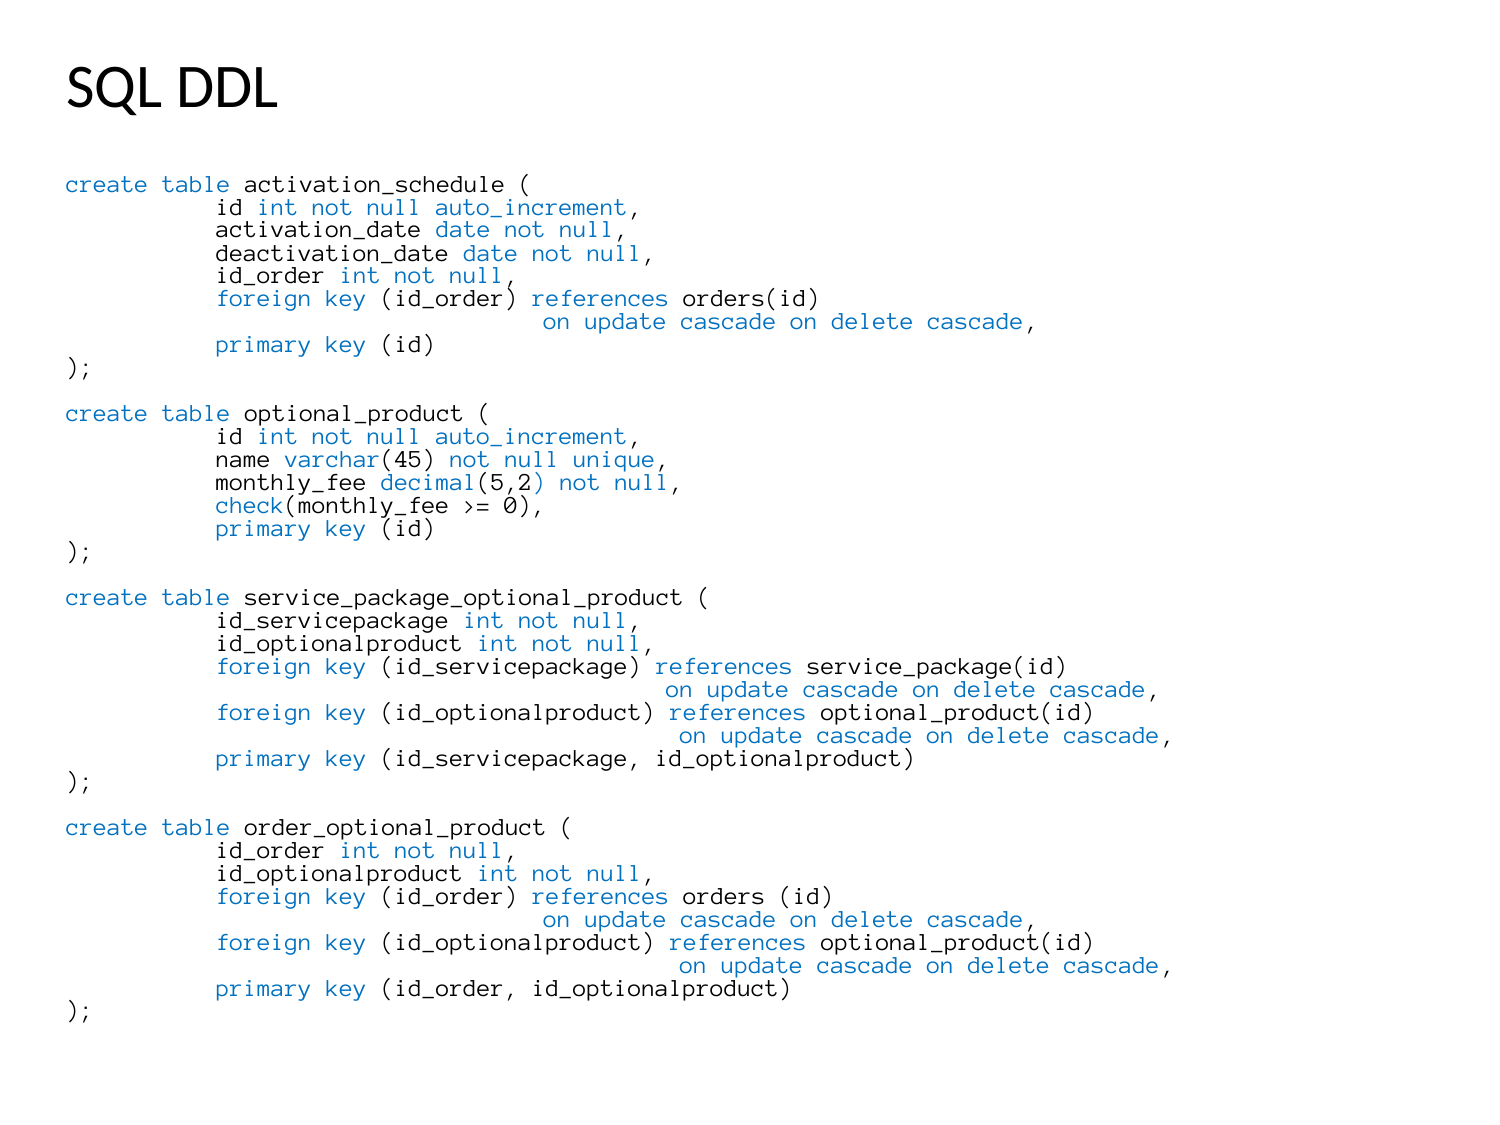

# SQL DDL
create table activation_schedule (
	id int not null auto_increment,
	activation_date date not null,
	deactivation_date date not null,
    	id_order int not null,
    	foreign key (id_order) references orders(id)
			  on update cascade on delete cascade,
	primary key (id)
);

create table optional_product (
	id int not null auto_increment,
	name varchar(45) not null unique,
	monthly_fee decimal(5,2) not null,
    	check(monthly_fee >= 0),
	primary key (id)
);

create table service_package_optional_product (
	id_servicepackage int not null,
	id_optionalproduct int not null,
    	foreign key (id_servicepackage) references service_package(id)
				on update cascade on delete cascade,
    	foreign key (id_optionalproduct) references optional_product(id)
				 on update cascade on delete cascade,
	primary key (id_servicepackage, id_optionalproduct)
);

create table order_optional_product (
	id_order int not null,
	id_optionalproduct int not null,
    	foreign key (id_order) references orders (id)
			  on update cascade on delete cascade,
    	foreign key (id_optionalproduct) references optional_product(id)
				 on update cascade on delete cascade,
	primary key (id_order, id_optionalproduct)
);